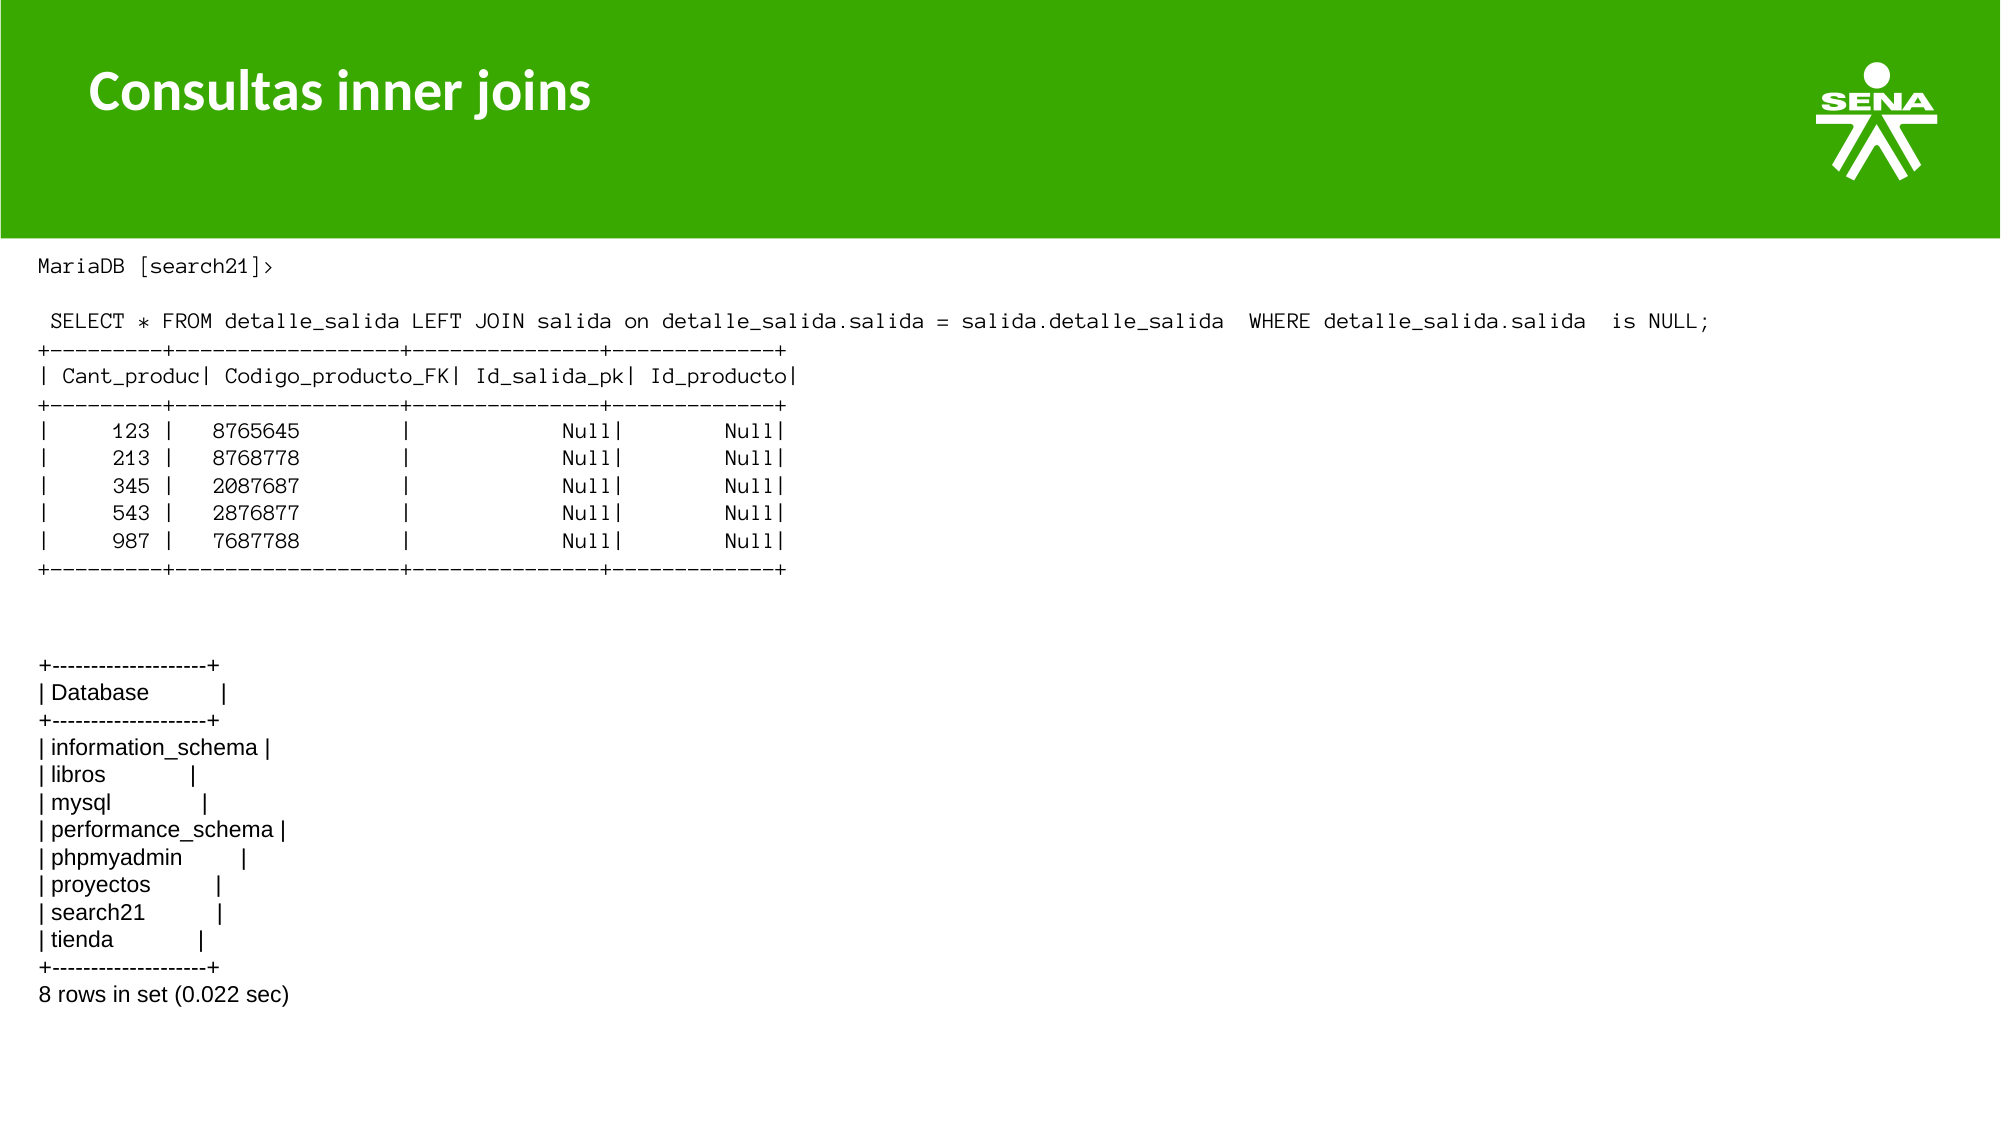

# Consultas inner joins
MariaDB [search21]>

 SELECT * FROM detalle_salida LEFT JOIN salida on detalle_salida.salida = salida.detalle_salida  WHERE detalle_salida.salida  is NULL;
+---------+------------------+---------------+-------------+
| Cant_produc| Codigo_producto_FK| Id_salida_pk| Id_producto|
+---------+------------------+---------------+-------------+
|     123 |   8765645        |            Null|        Null|
|     213 |   8768778        |            Null|        Null|
|     345 |   2087687        |            Null|        Null|
|     543 |   2876877        |            Null|        Null|
|     987 |   7687788        |            Null|        Null|
+---------+------------------+---------------+-------------+

+--------------------+
| Database           |
+--------------------+
| information_schema |
| libros             |
| mysql              |
| performance_schema |
| phpmyadmin         |
| proyectos          |
| search21           |
| tienda             |
+--------------------+
8 rows in set (0.022 sec)